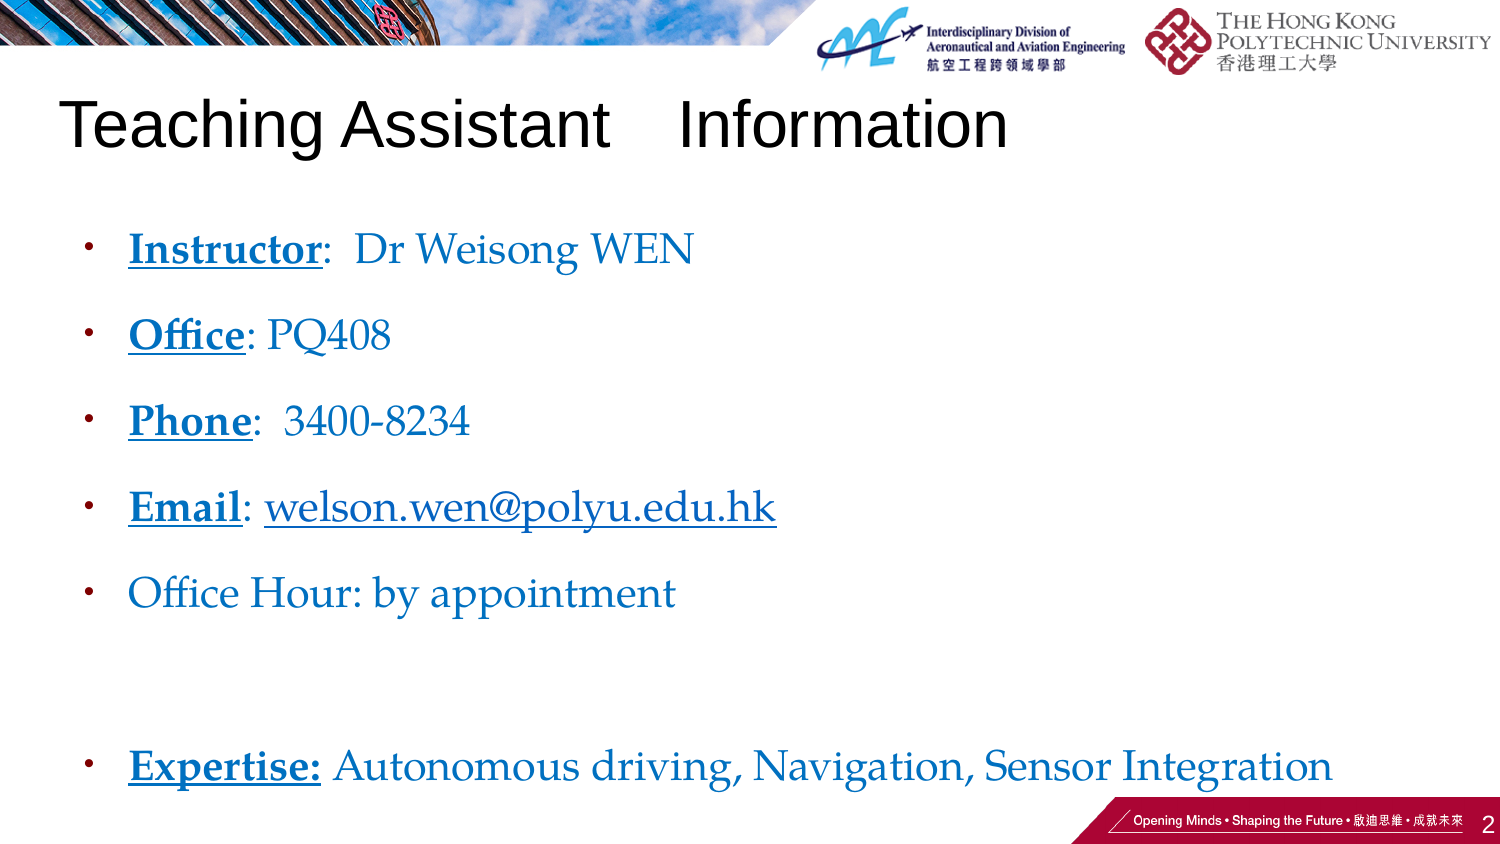

# Teaching Assistant	 Information
Instructor:  Dr Weisong WEN
Office: PQ408
Phone:  3400-8234
Email: welson.wen@polyu.edu.hk
Office Hour: by appointment

Expertise: Autonomous driving, Navigation, Sensor Integration
2